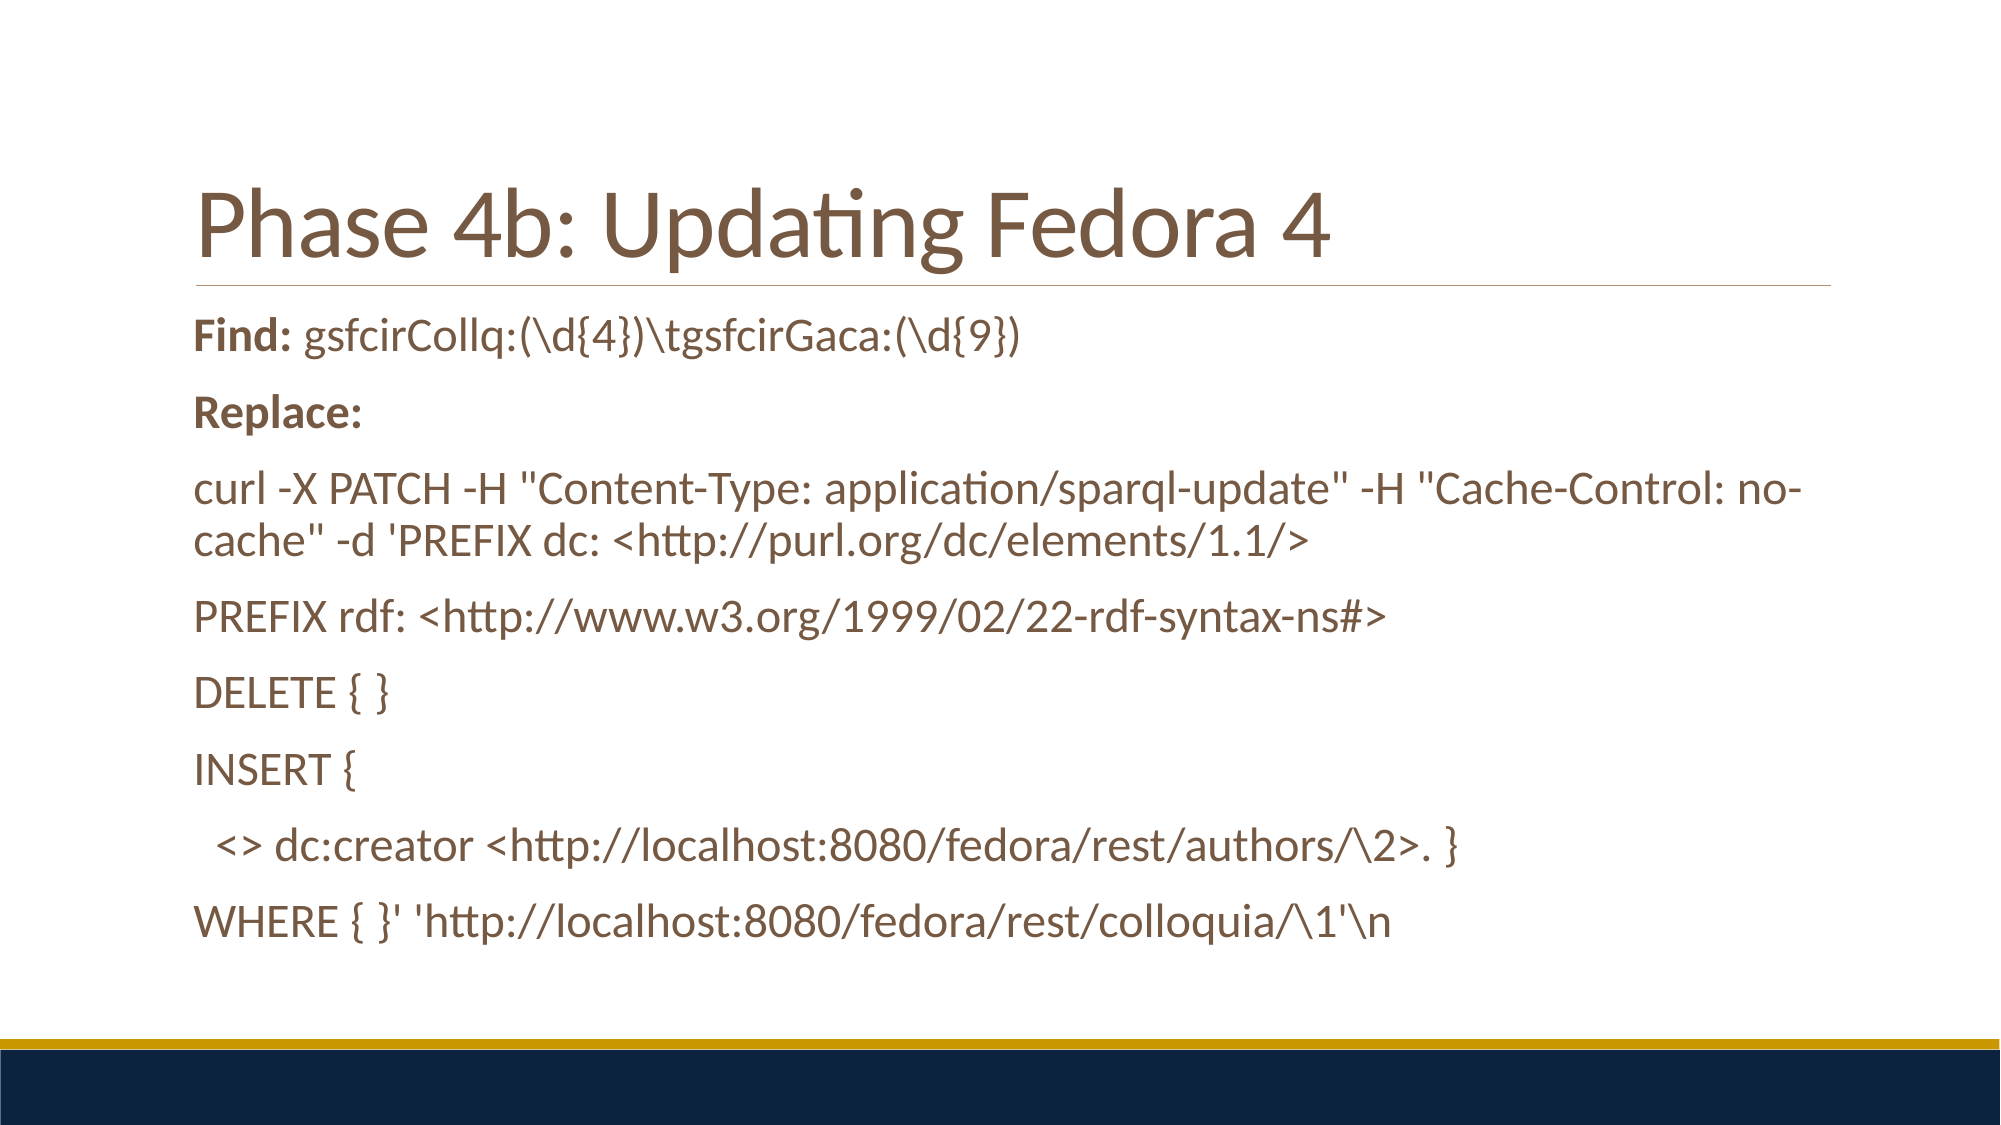

# Phase 4b: Updating Fedora 4
Find: gsfcirCollq:(\d{4})\tgsfcirGaca:(\d{9})
Replace:
curl -X PATCH -H "Content-Type: application/sparql-update" -H "Cache-Control: no-cache" -d 'PREFIX dc: <http://purl.org/dc/elements/1.1/>
PREFIX rdf: <http://www.w3.org/1999/02/22-rdf-syntax-ns#>
DELETE { }
INSERT {
  <> dc:creator <http://localhost:8080/fedora/rest/authors/\2>. }
WHERE { }' 'http://localhost:8080/fedora/rest/colloquia/\1'\n